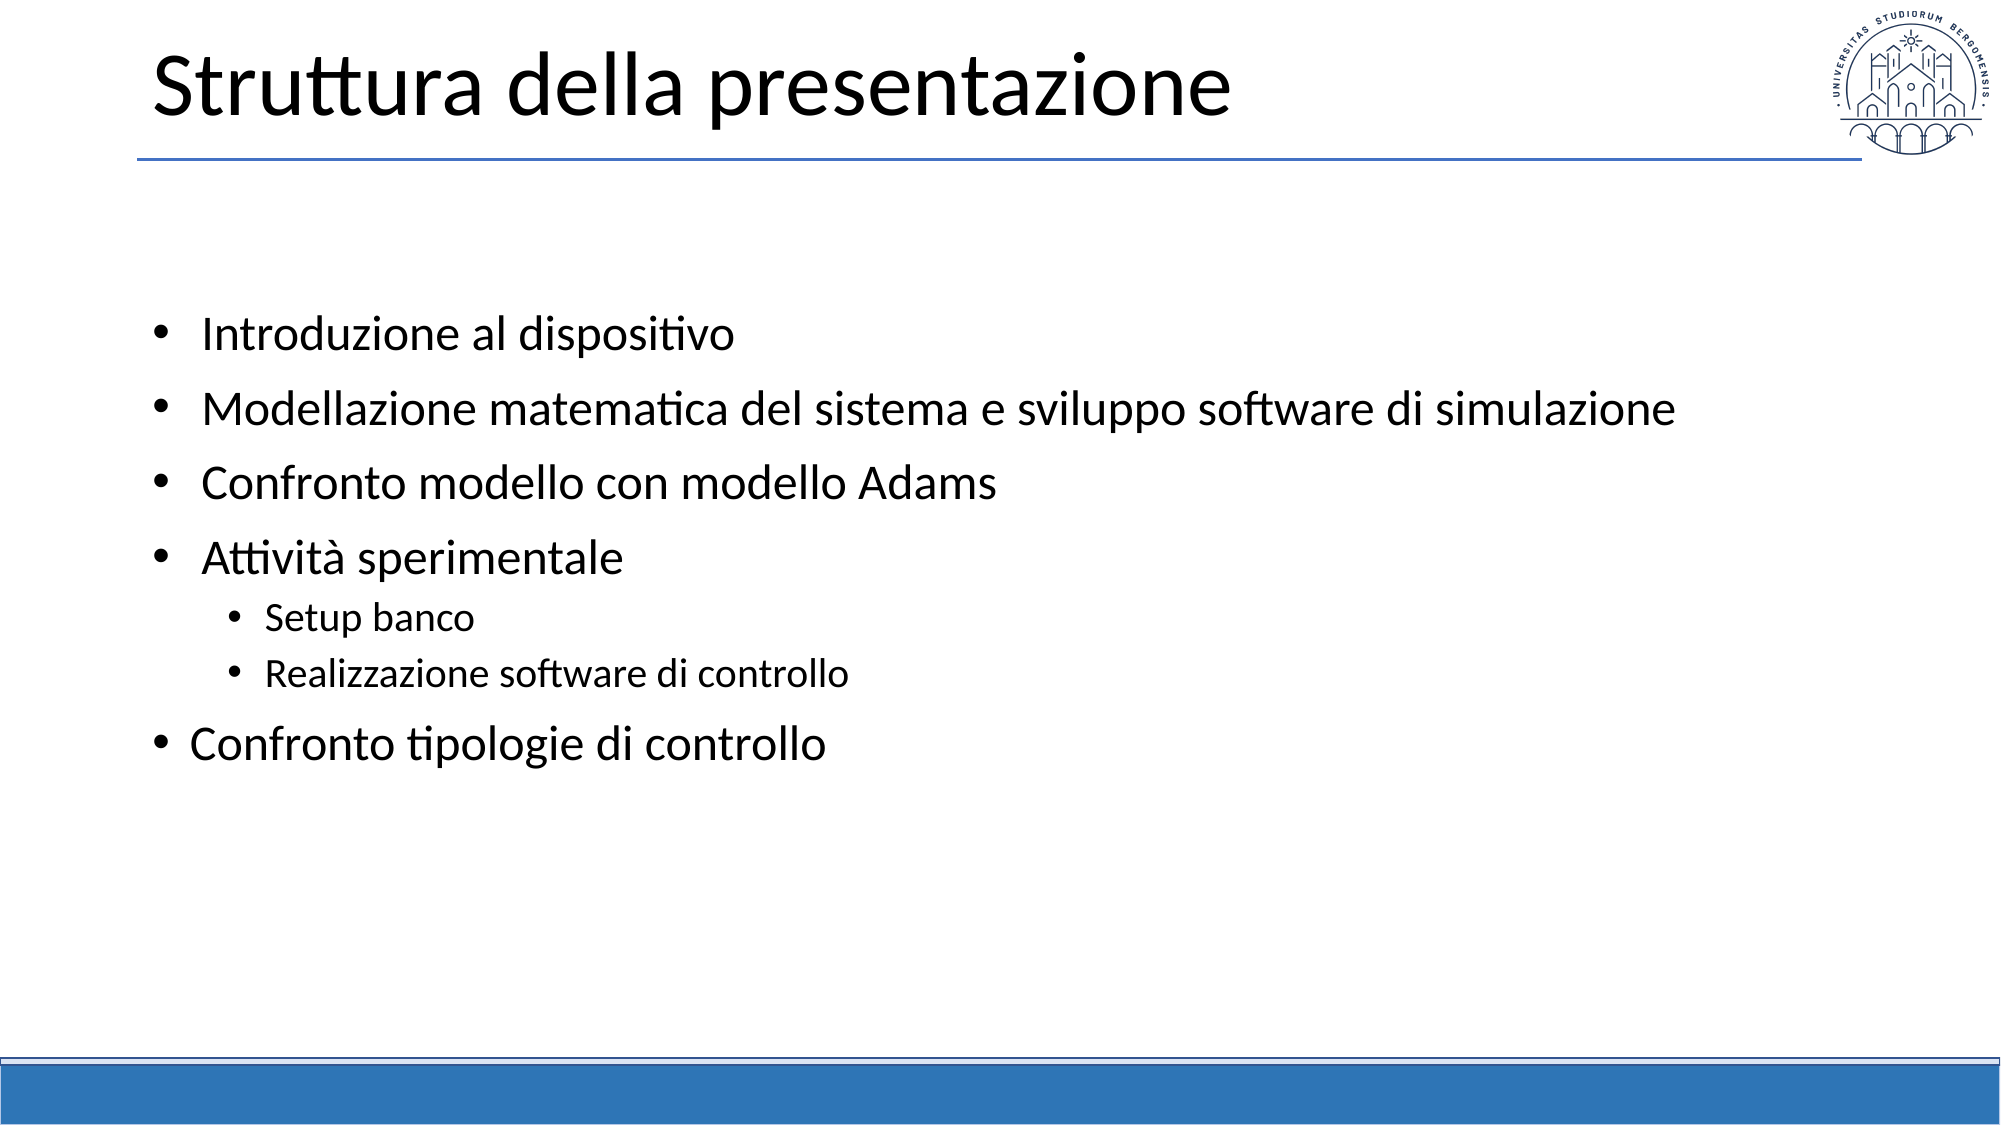

# Struttura della presentazione
 Introduzione al dispositivo
 Modellazione matematica del sistema e sviluppo software di simulazione
 Confronto modello con modello Adams
 Attività sperimentale
Setup banco
Realizzazione software di controllo
Confronto tipologie di controllo

2